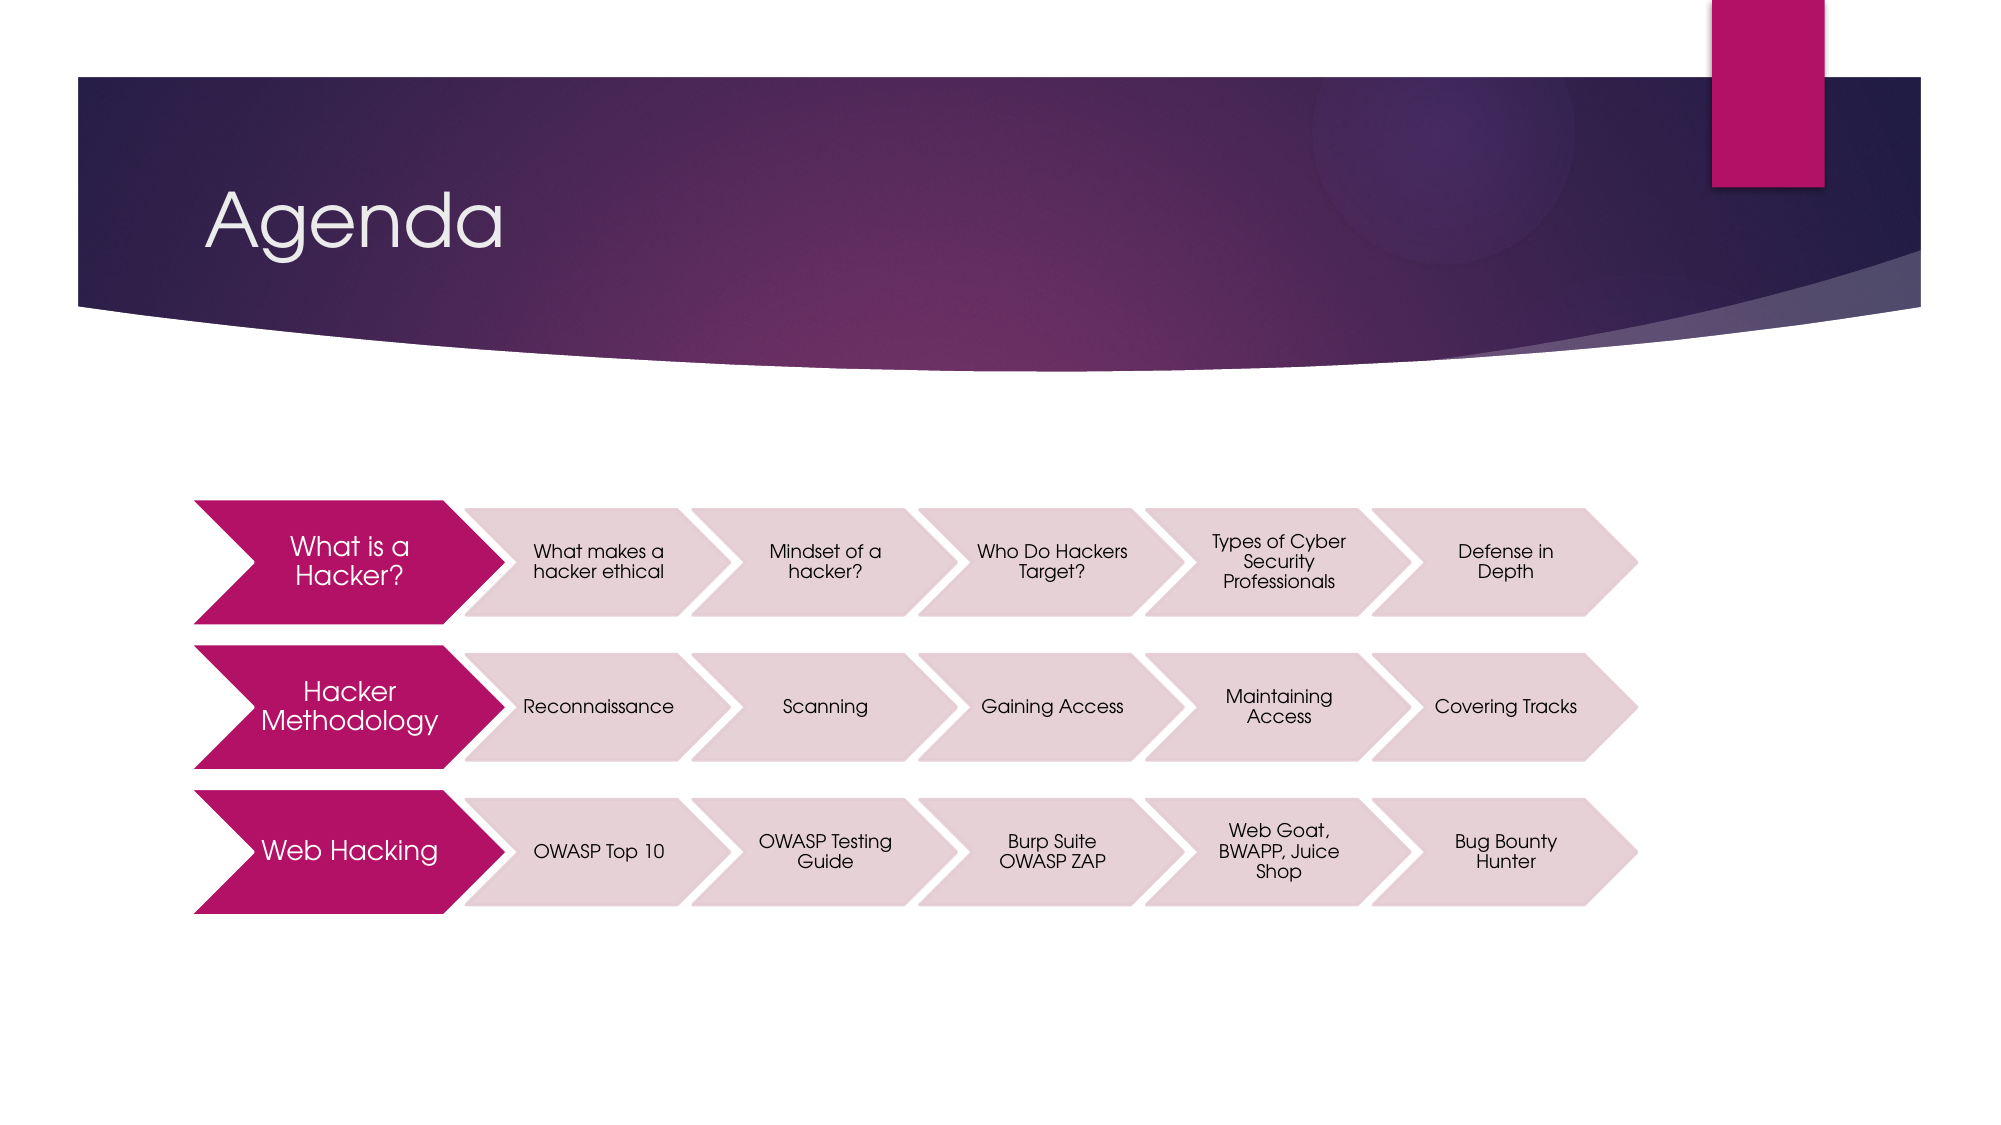

# Agenda
What is a Hacker?
What makes a hacker ethical
Mindset of a hacker?
Who Do Hackers Target?
Types of Cyber Security Professionals
Defense in Depth
Hacker Methodology
Reconnaissance
Scanning
Gaining Access
Maintaining Access
Covering Tracks
Web Hacking
OWASP Top 10
OWASP Testing Guide
Burp Suite OWASP ZAP
Web Goat, BWAPP, Juice Shop
Bug Bounty Hunter